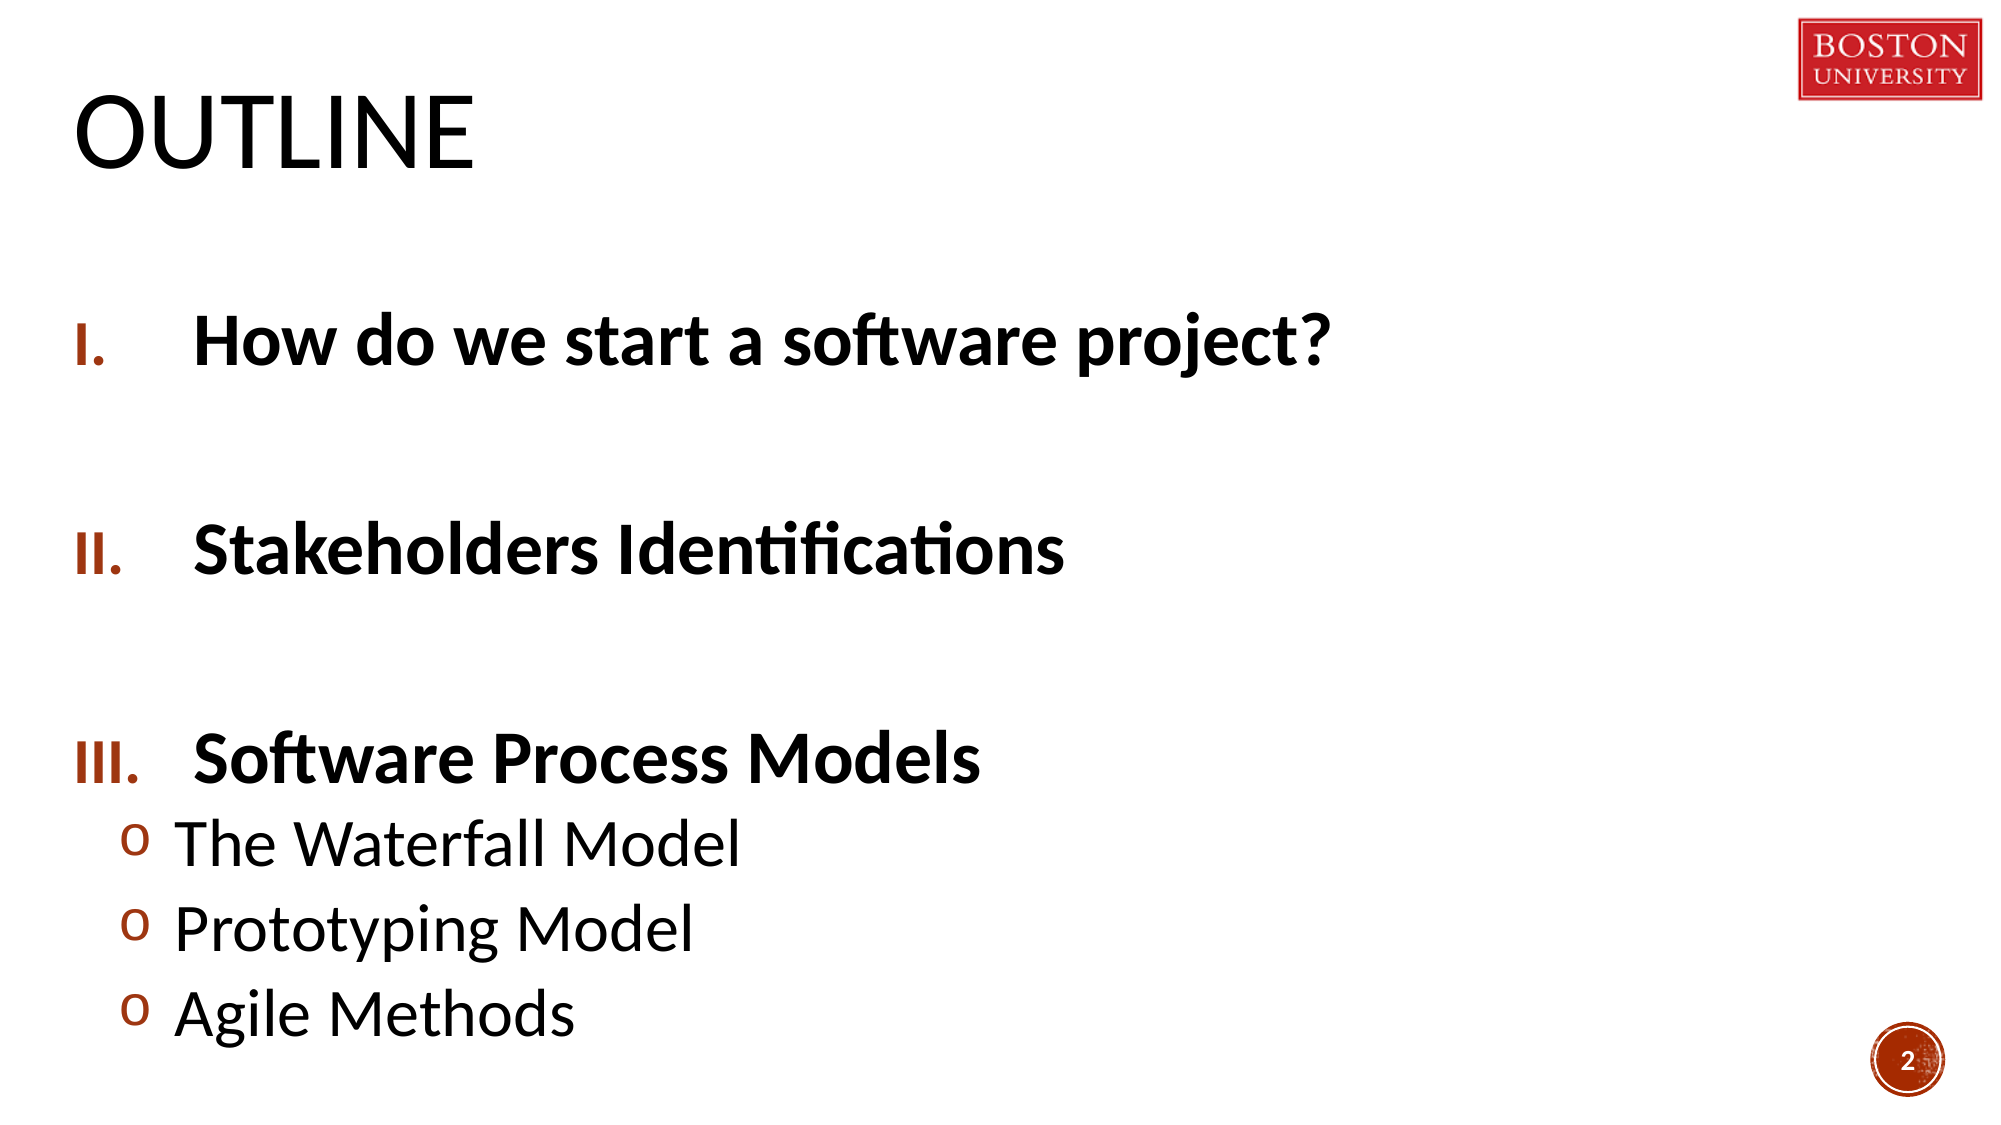

# Outline
How do we start a software project?

Stakeholders Identifications

Software Process Models
The Waterfall Model
Prototyping Model
Agile Methods

2